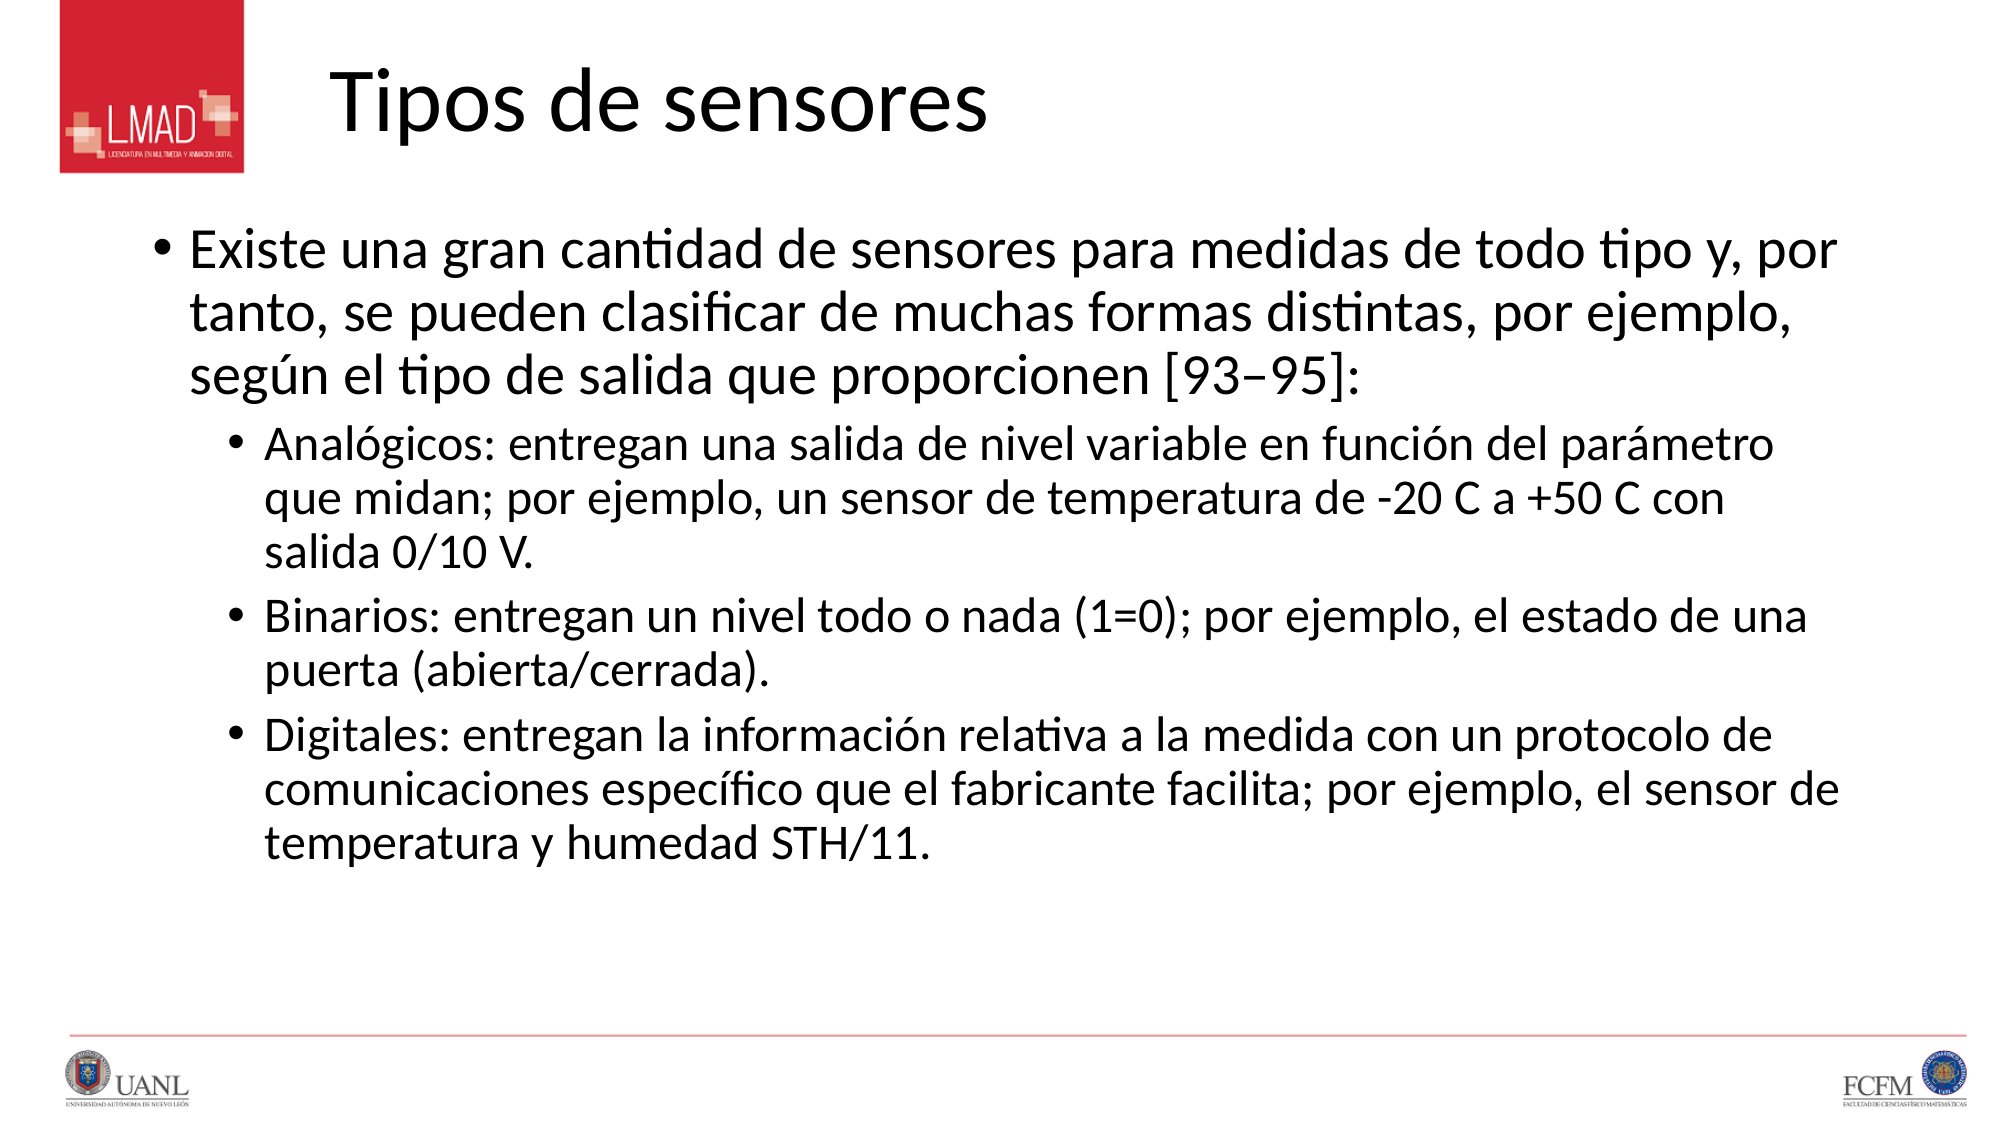

# Tipos de sensores
Existe una gran cantidad de sensores para medidas de todo tipo y, por tanto, se pueden clasificar de muchas formas distintas, por ejemplo, según el tipo de salida que proporcionen [93–95]:
Analógicos: entregan una salida de nivel variable en función del parámetro que midan; por ejemplo, un sensor de temperatura de -20 C a +50 C con salida 0/10 V.
Binarios: entregan un nivel todo o nada (1=0); por ejemplo, el estado de una puerta (abierta/cerrada).
Digitales: entregan la información relativa a la medida con un protocolo de comunicaciones específico que el fabricante facilita; por ejemplo, el sensor de temperatura y humedad STH/11.